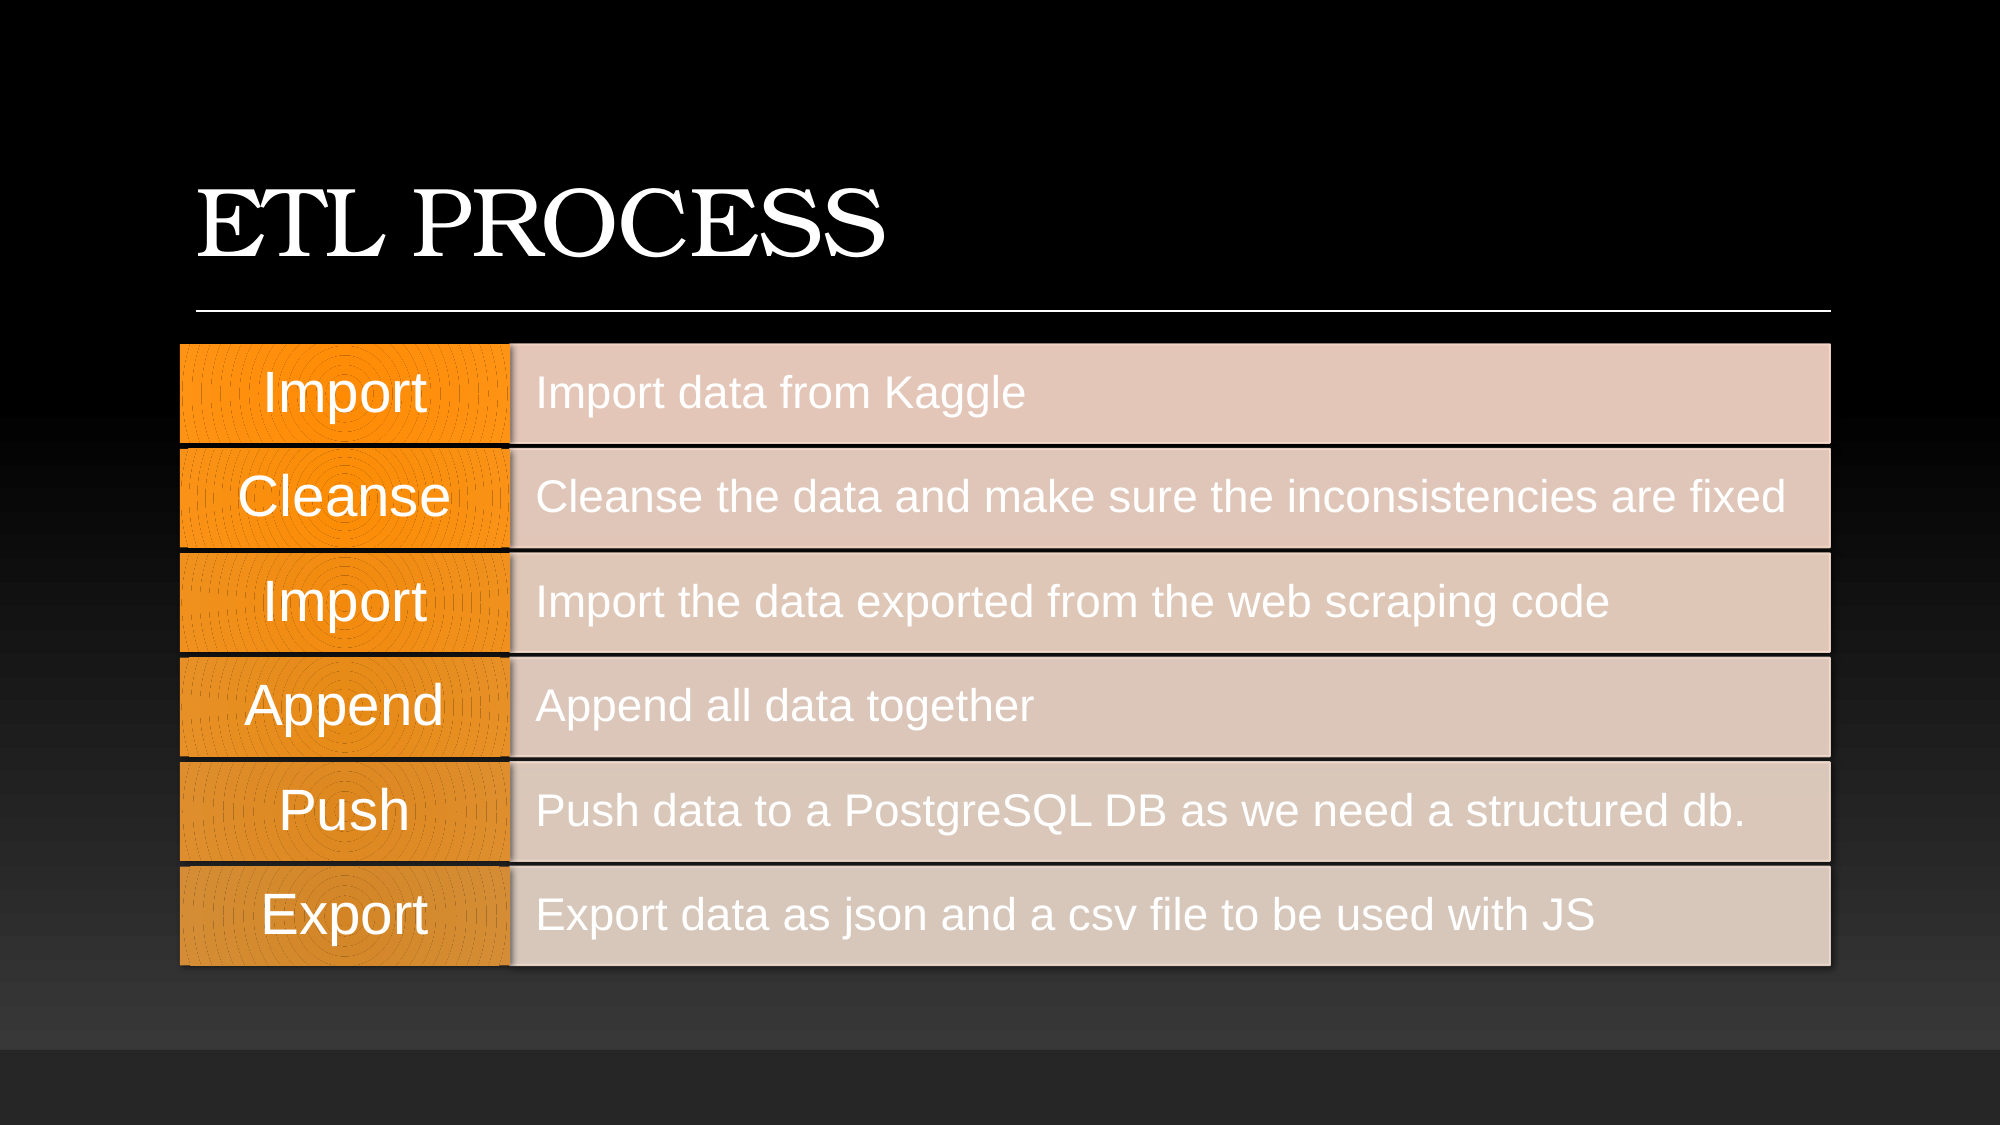

# ETL PROCESS
Import data from Kaggle
Import
Cleanse the data and make sure the inconsistencies are fixed
Cleanse
Import the data exported from the web scraping code
Import
Append all data together
Append
Push data to a PostgreSQL DB as we need a structured db.
Push
Export data as json and a csv file to be used with JS
Export